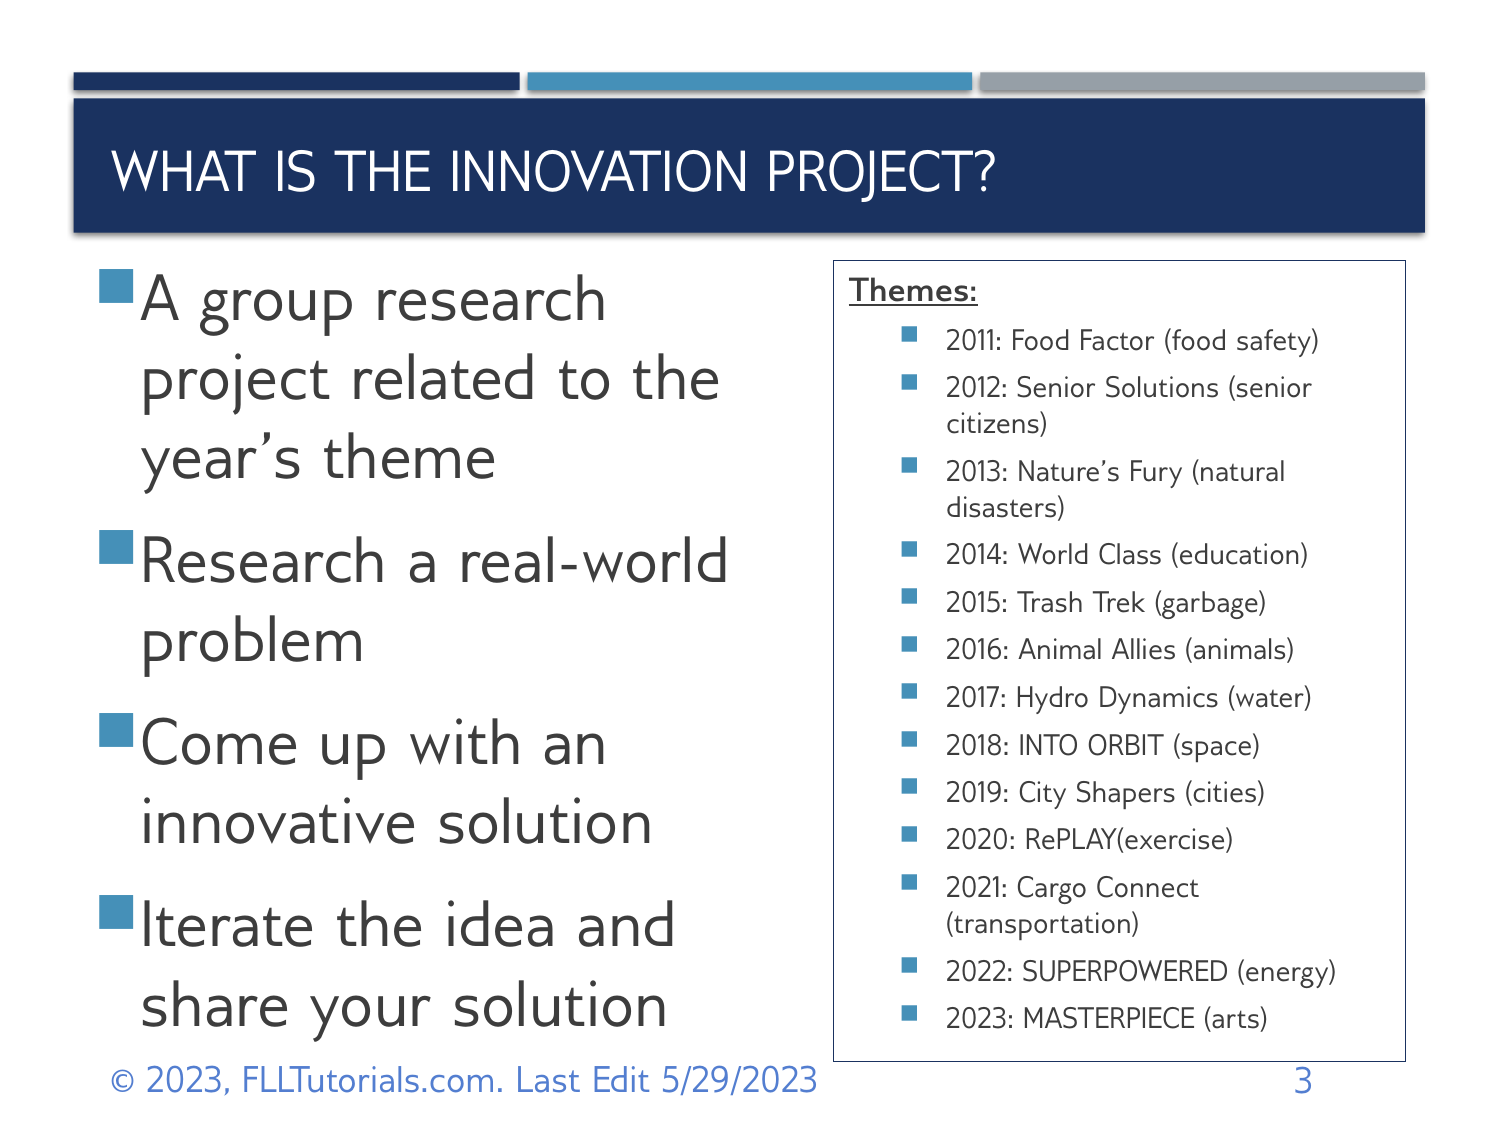

# What is the INNOVATION Project?
A group research project related to the year’s theme
Research a real-world problem
Come up with an innovative solution
Iterate the idea and share your solution
Themes:
2011: Food Factor (food safety)
2012: Senior Solutions (senior citizens)
2013: Nature’s Fury (natural disasters)
2014: World Class (education)
2015: Trash Trek (garbage)
2016: Animal Allies (animals)
2017: Hydro Dynamics (water)
2018: INTO ORBIT (space)
2019: City Shapers (cities)
2020: RePLAY(exercise)
2021: Cargo Connect (transportation)
2022: SUPERPOWERED (energy)
2023: MASTERPIECE (arts)
© 2023, FLLTutorials.com. Last Edit 5/29/2023
3